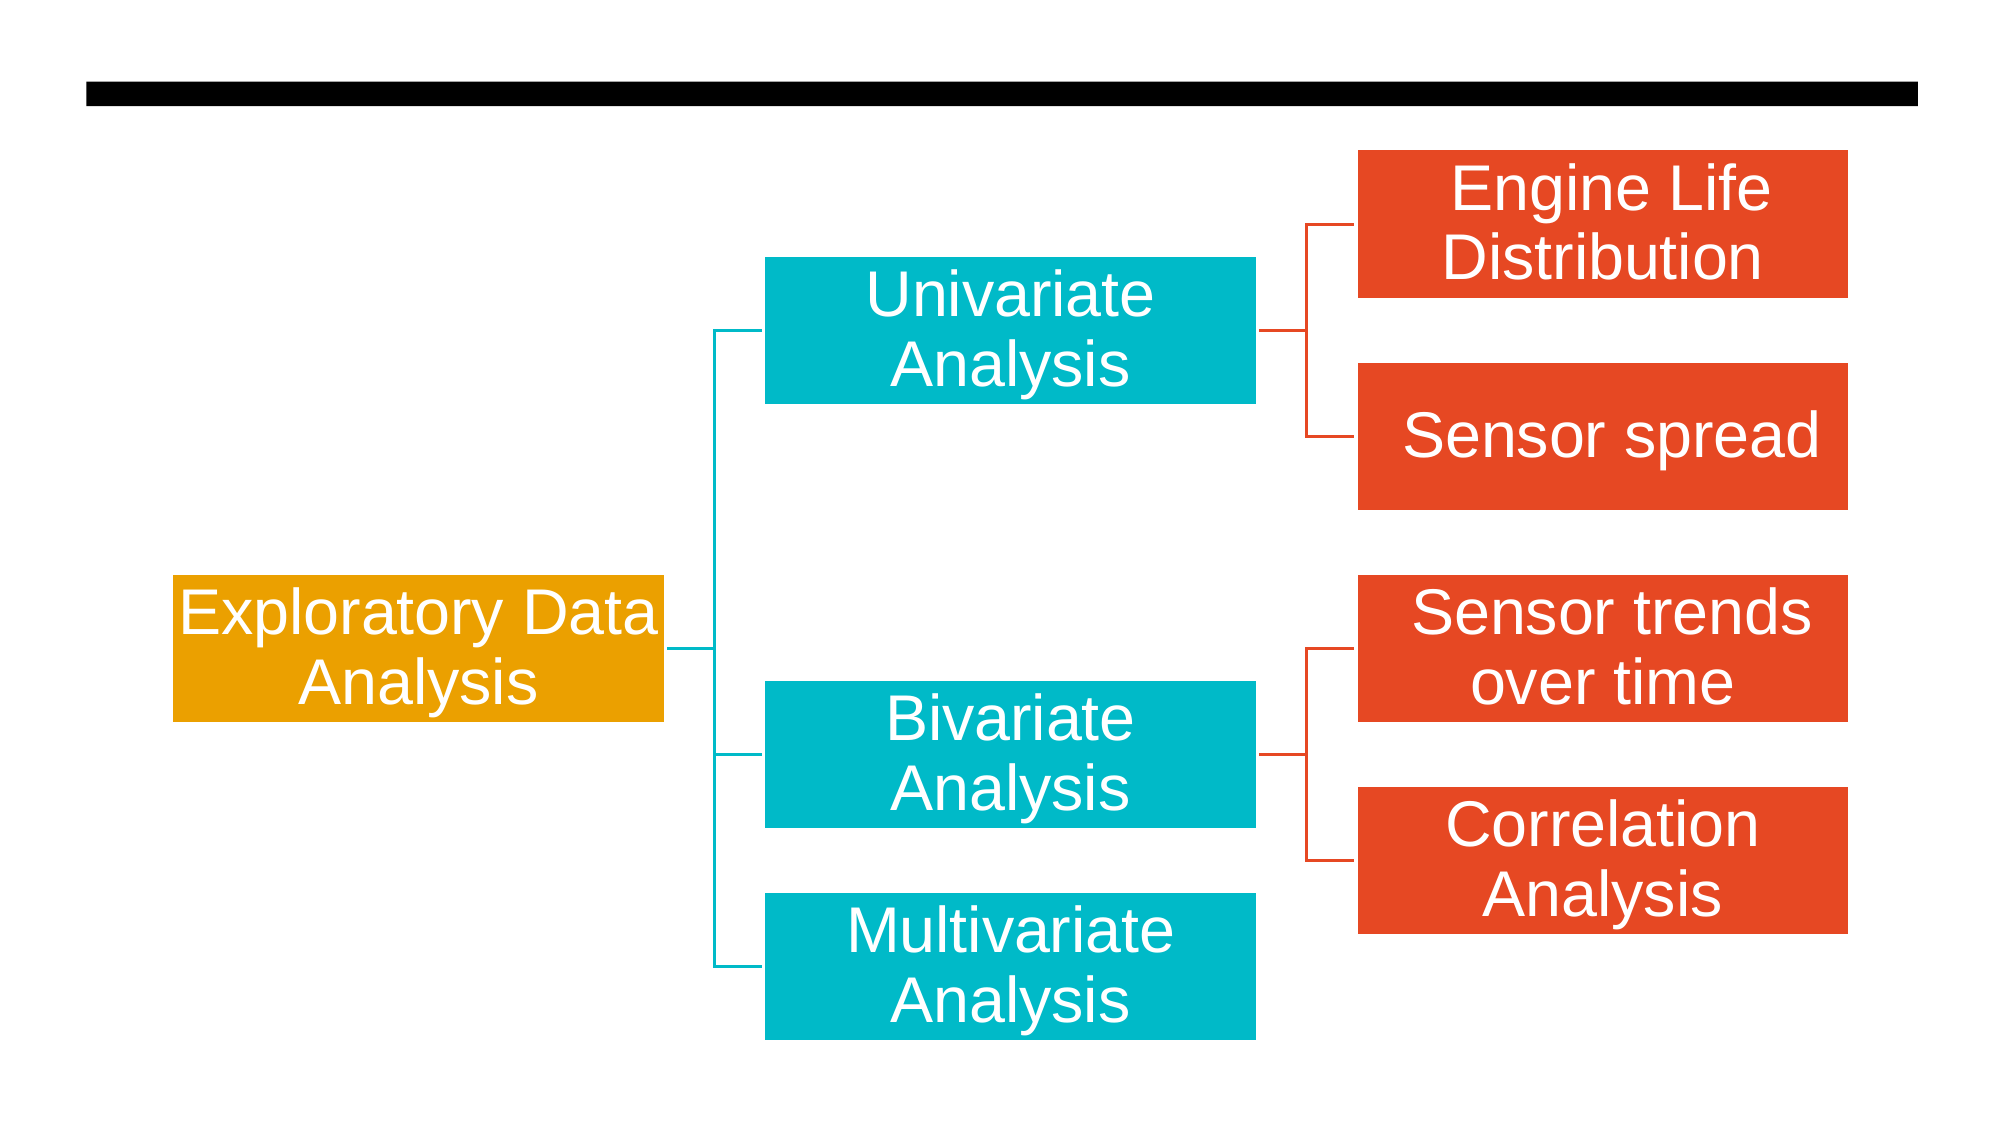

Exploratory Data Analysis
Univariate Analysis
 Engine Life Distribution
 Sensor spread
Bivariate Analysis
 Sensor trends over time
Correlation Analysis
Multivariate Analysis